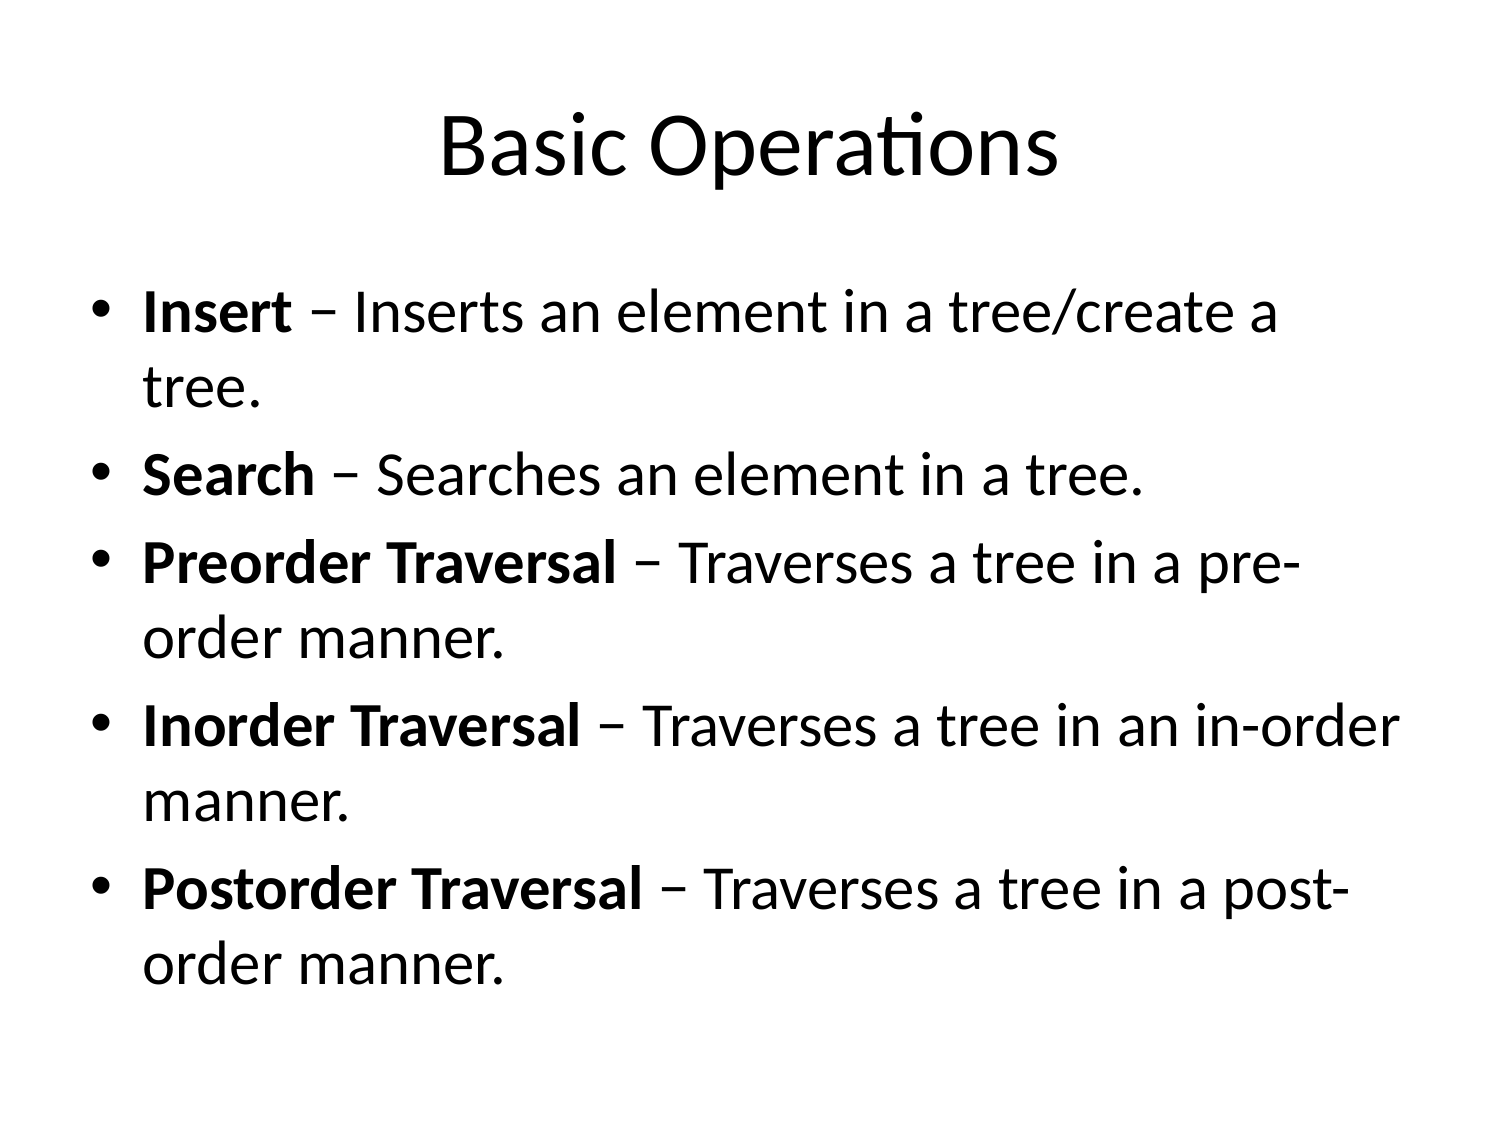

# Basic Operations
Insert − Inserts an element in a tree/create a tree.
Search − Searches an element in a tree.
Preorder Traversal − Traverses a tree in a pre-order manner.
Inorder Traversal − Traverses a tree in an in-order manner.
Postorder Traversal − Traverses a tree in a post-order manner.